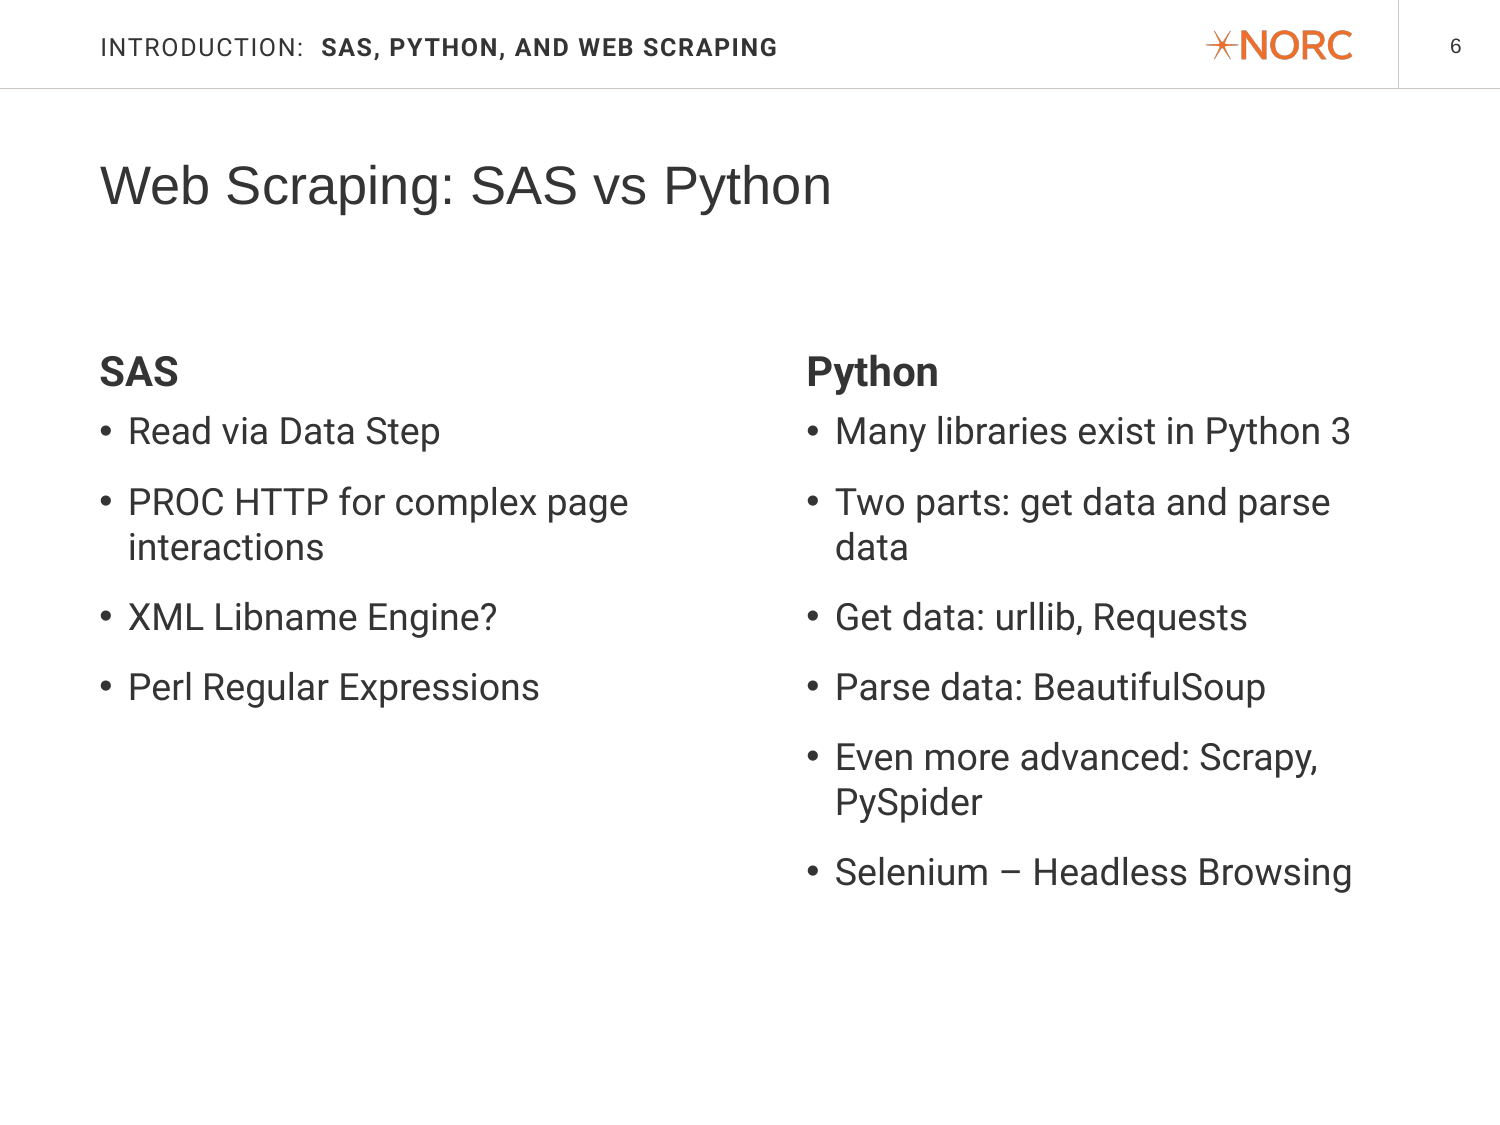

# Introduction:  SAS, Python, and Web scraping
Web Scraping: SAS vs Python
SAS
Read via Data Step
PROC HTTP for complex page interactions
XML Libname Engine?
Perl Regular Expressions

Python
Many libraries exist in Python 3
Two parts: get data and parse data
Get data: urllib, Requests
Parse data: BeautifulSoup
Even more advanced: Scrapy, PySpider
Selenium – Headless Browsing